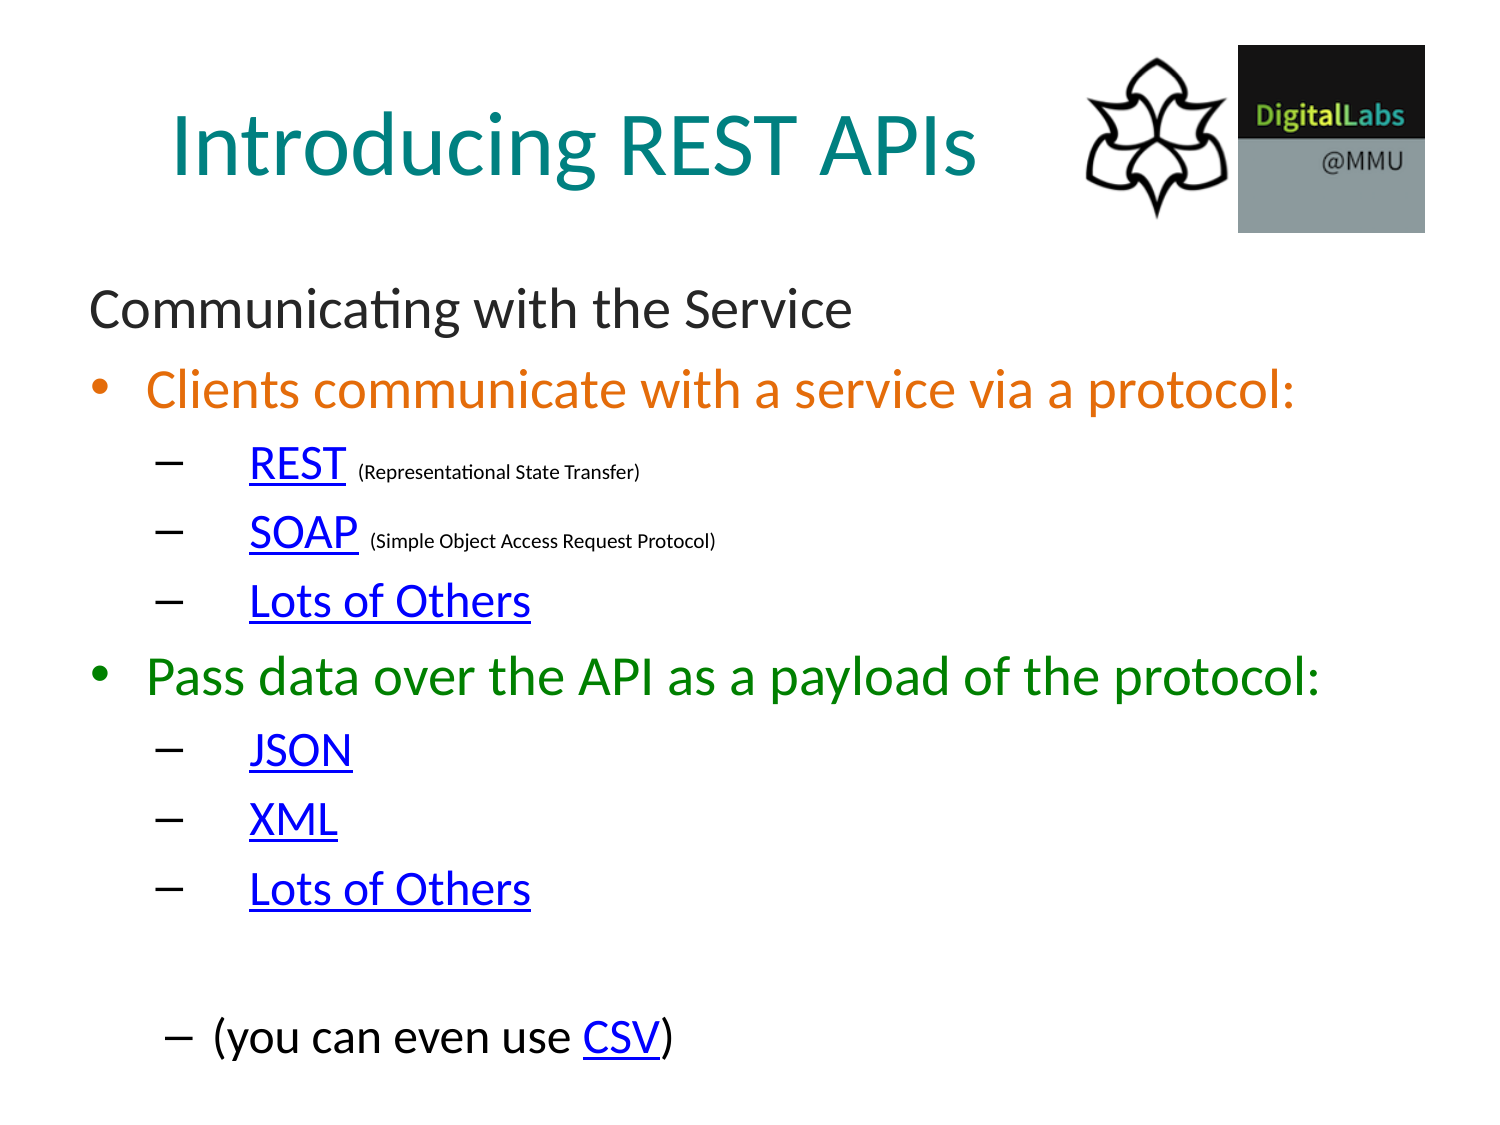

# Introducing REST APIs
Communicating with the Service
Clients communicate with a service via a protocol:
REST (Representational State Transfer)
SOAP (Simple Object Access Request Protocol)
Lots of Others
Pass data over the API as a payload of the protocol:
JSON
XML
Lots of Others

(you can even use CSV)